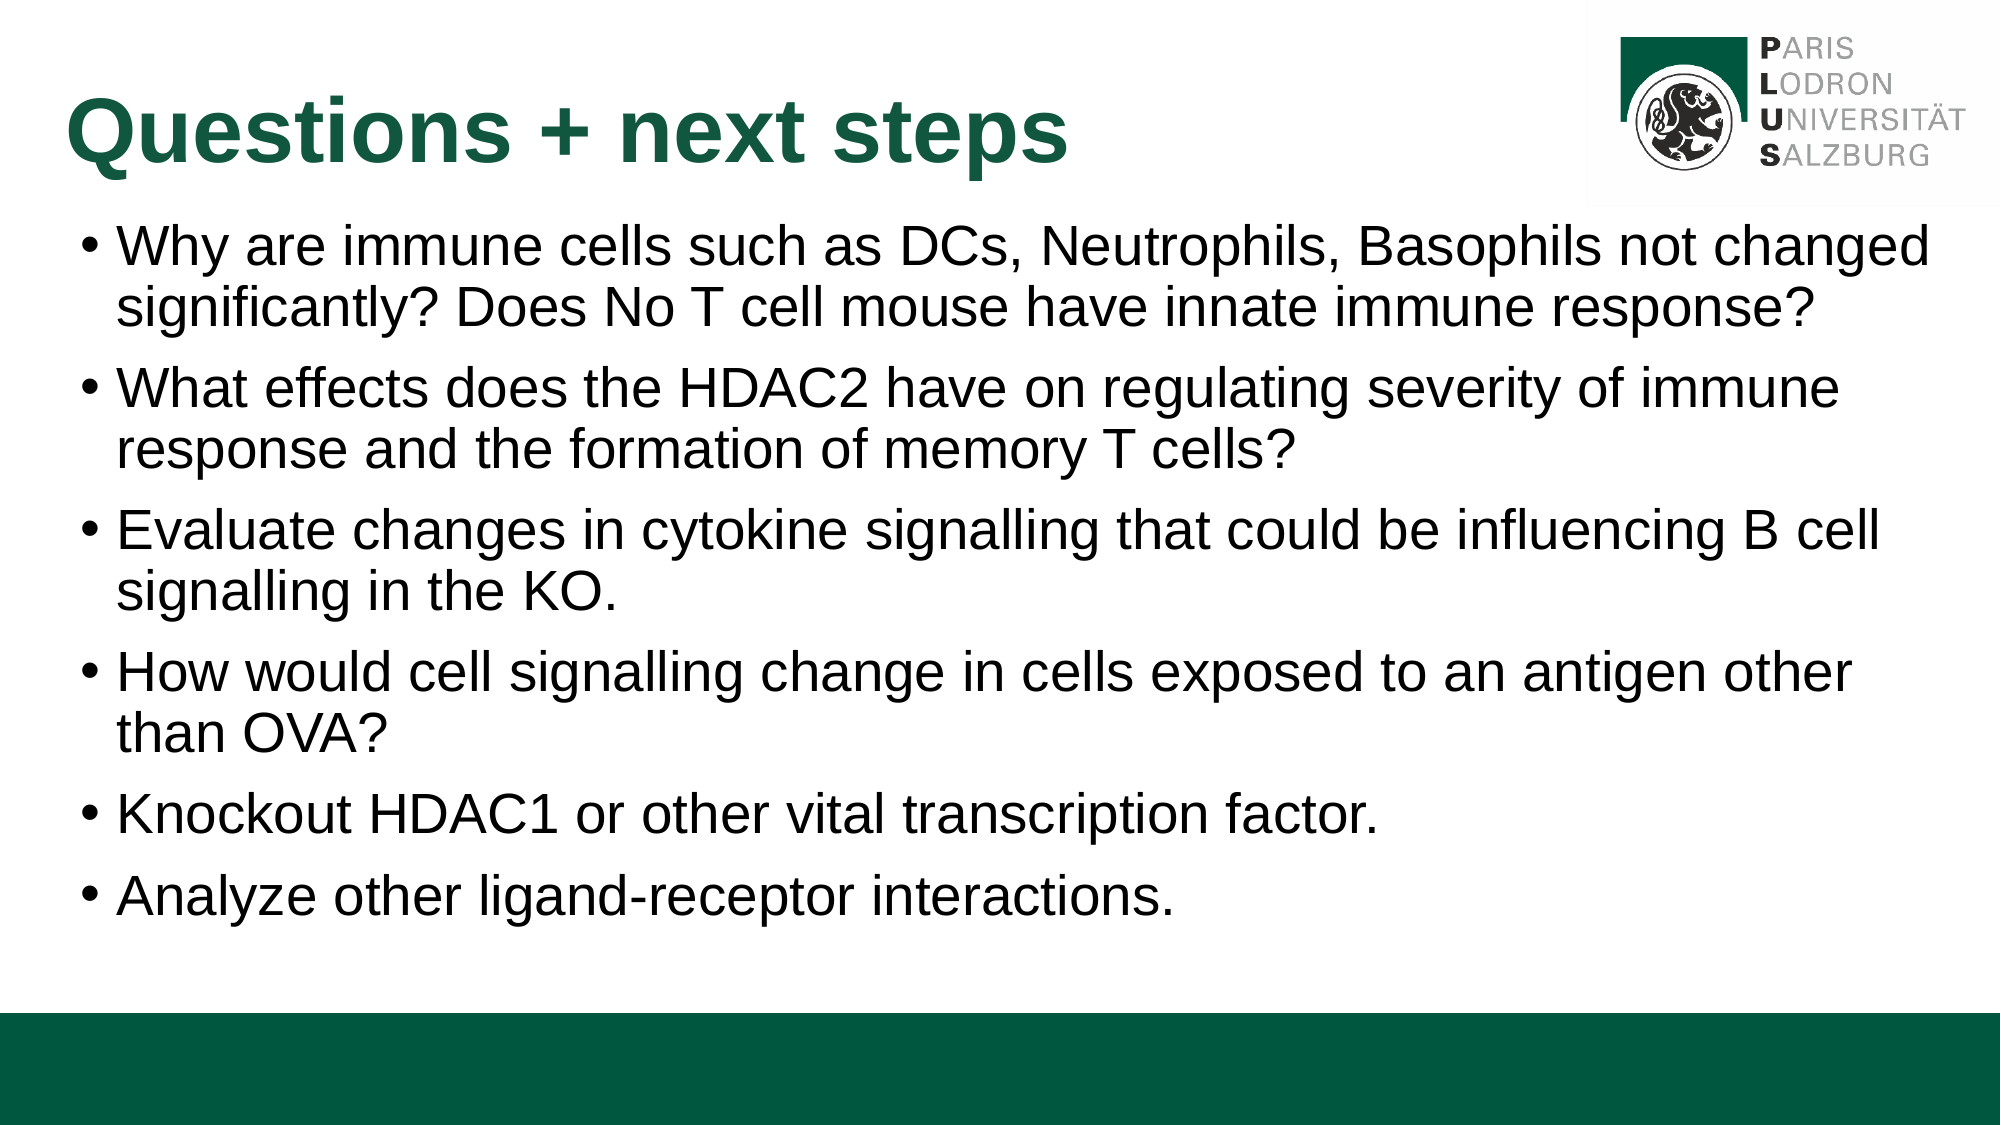

# Questions + next steps
Why are immune cells such as DCs, Neutrophils, Basophils not changed significantly? Does No T cell mouse have innate immune response?
What effects does the HDAC2 have on regulating severity of immune response and the formation of memory T cells?
Evaluate changes in cytokine signalling that could be influencing B cell signalling in the KO.
How would cell signalling change in cells exposed to an antigen other than OVA?
Knockout HDAC1 or other vital transcription factor.
Analyze other ligand-receptor interactions.